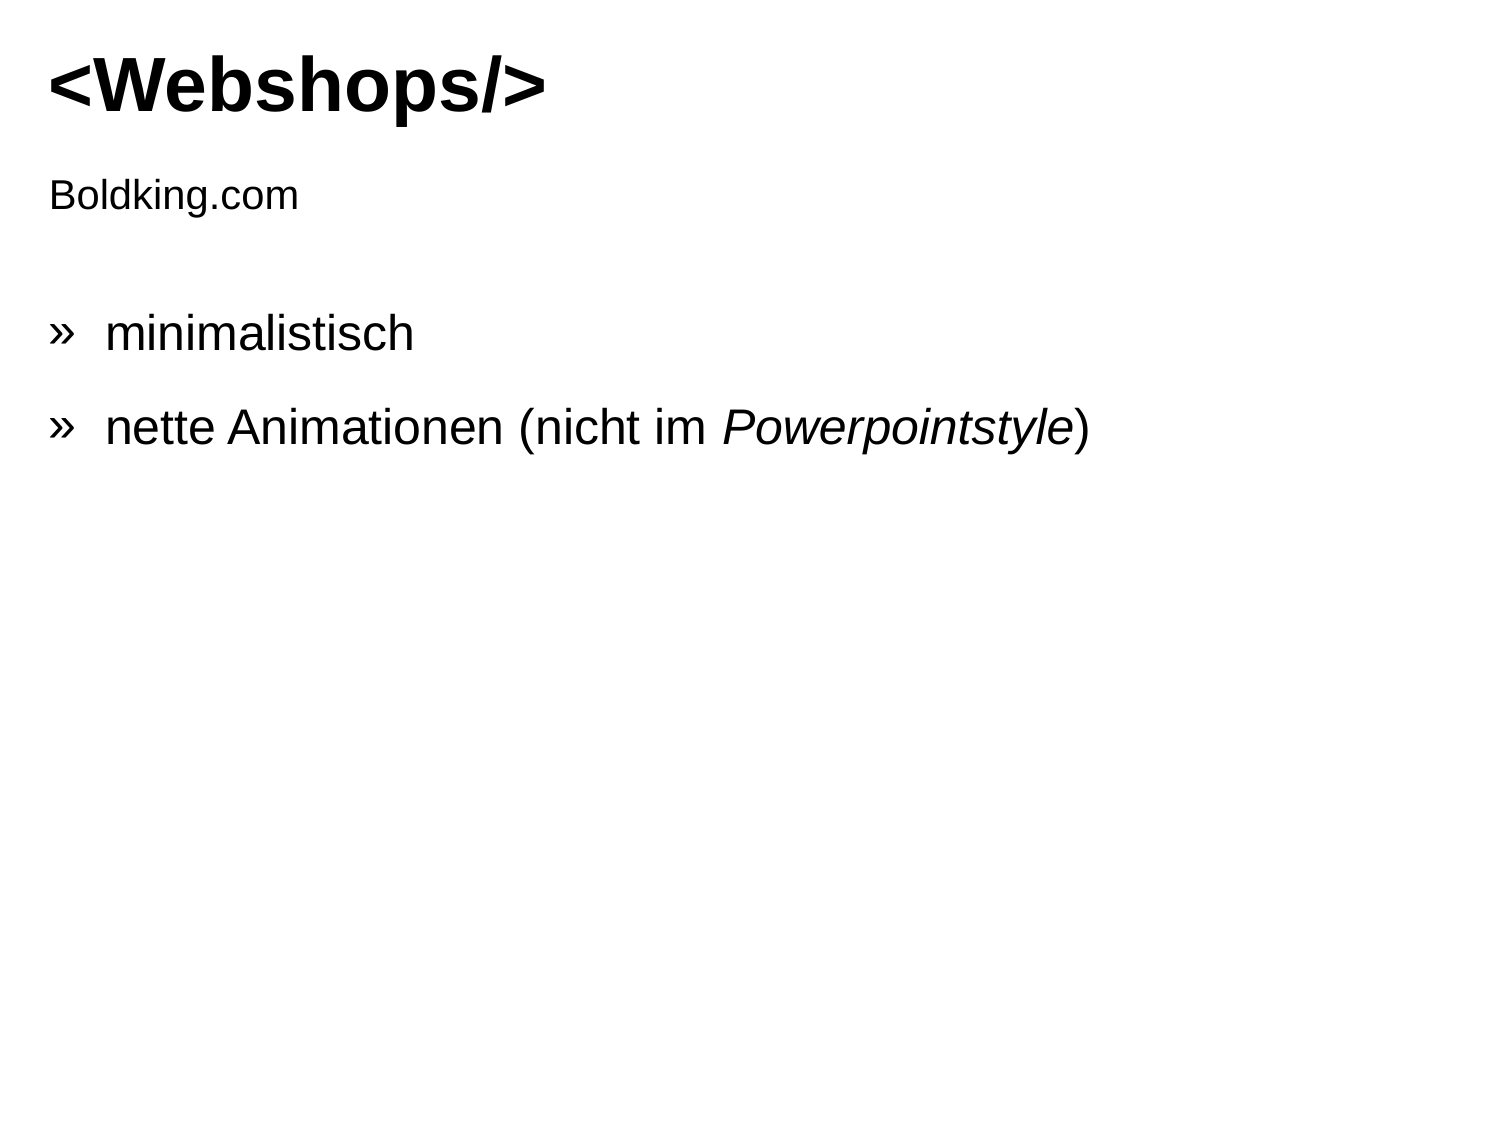

# <Webshops/>
Boldking.com
minimalistisch
nette Animationen (nicht im Powerpointstyle)